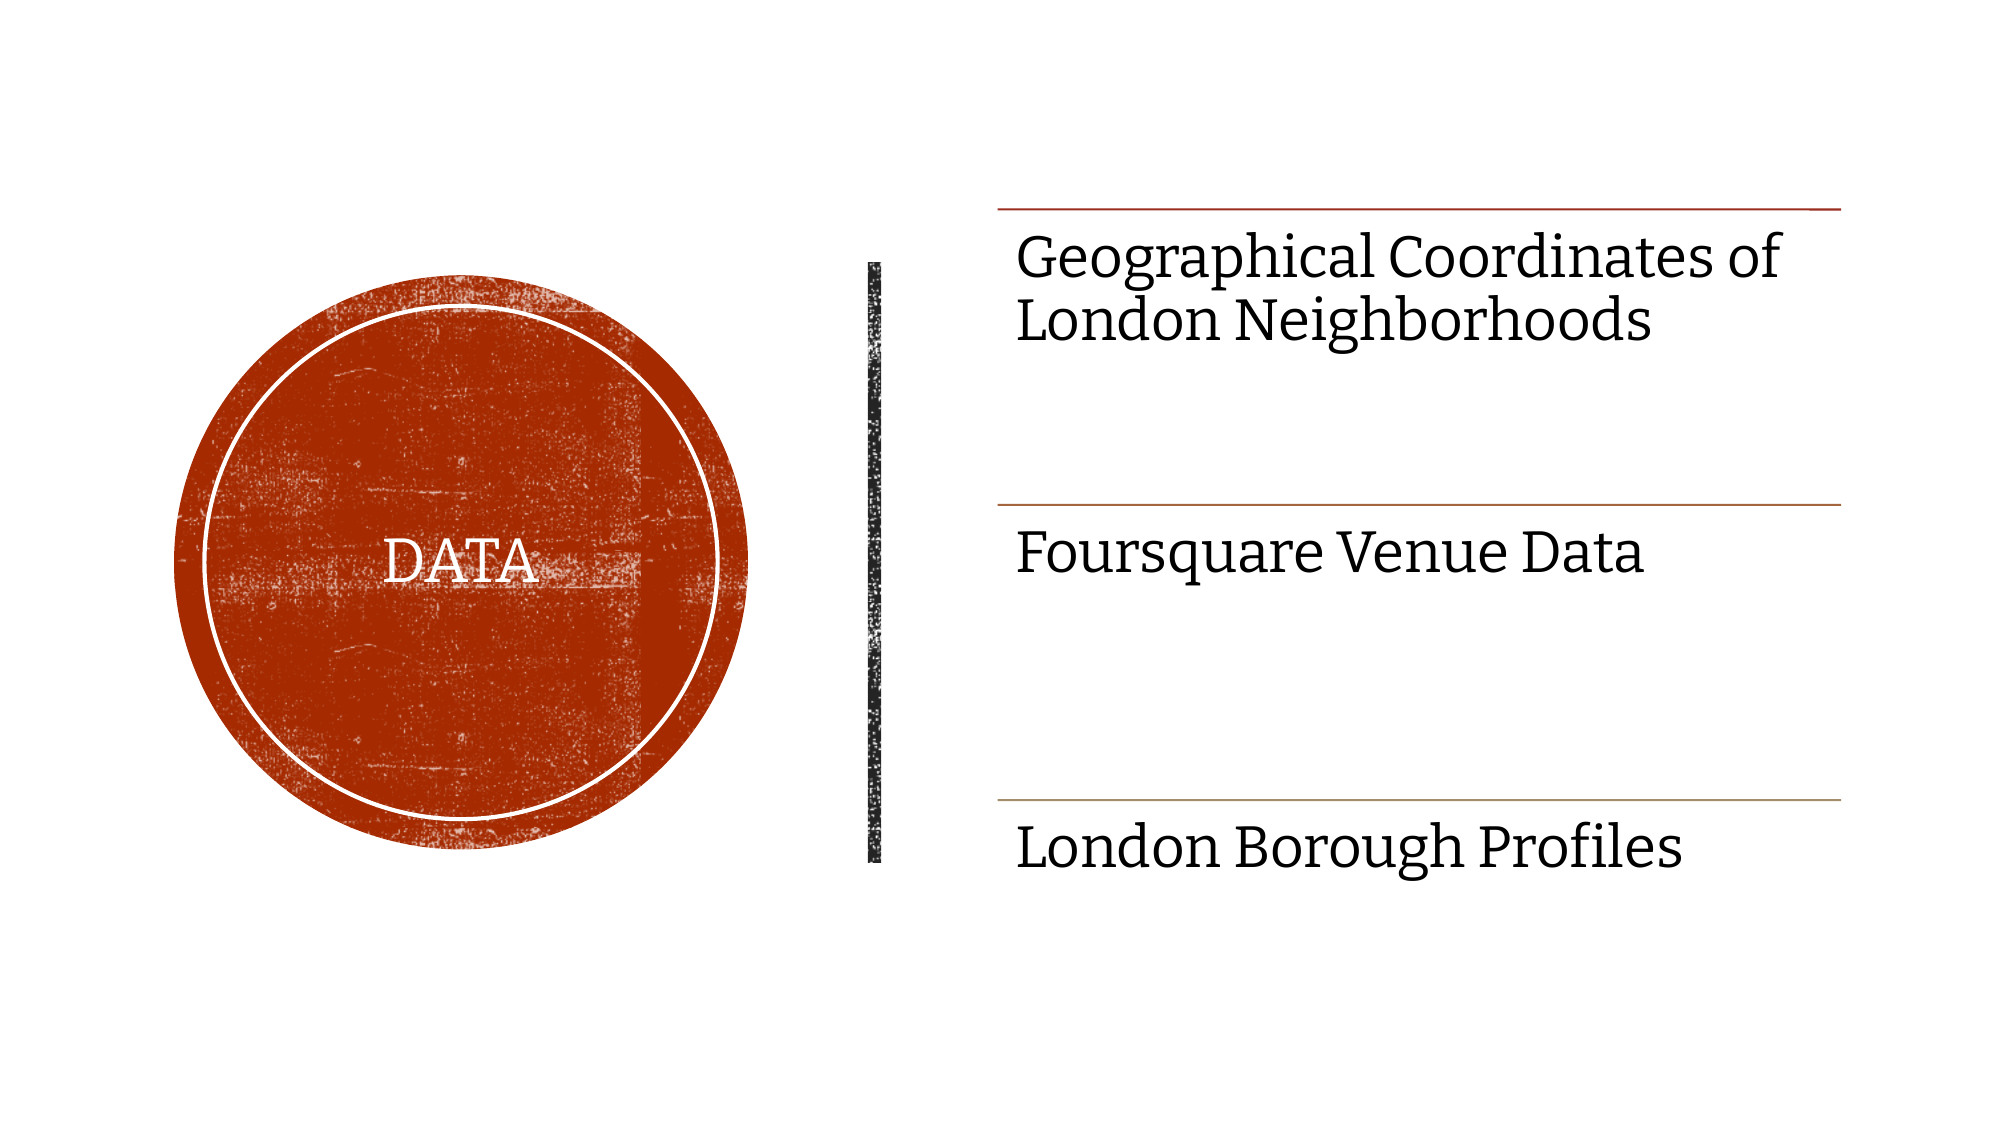

Geographical Coordinates of London Neighborhoods
Foursquare Venue Data
London Borough Profiles

# data